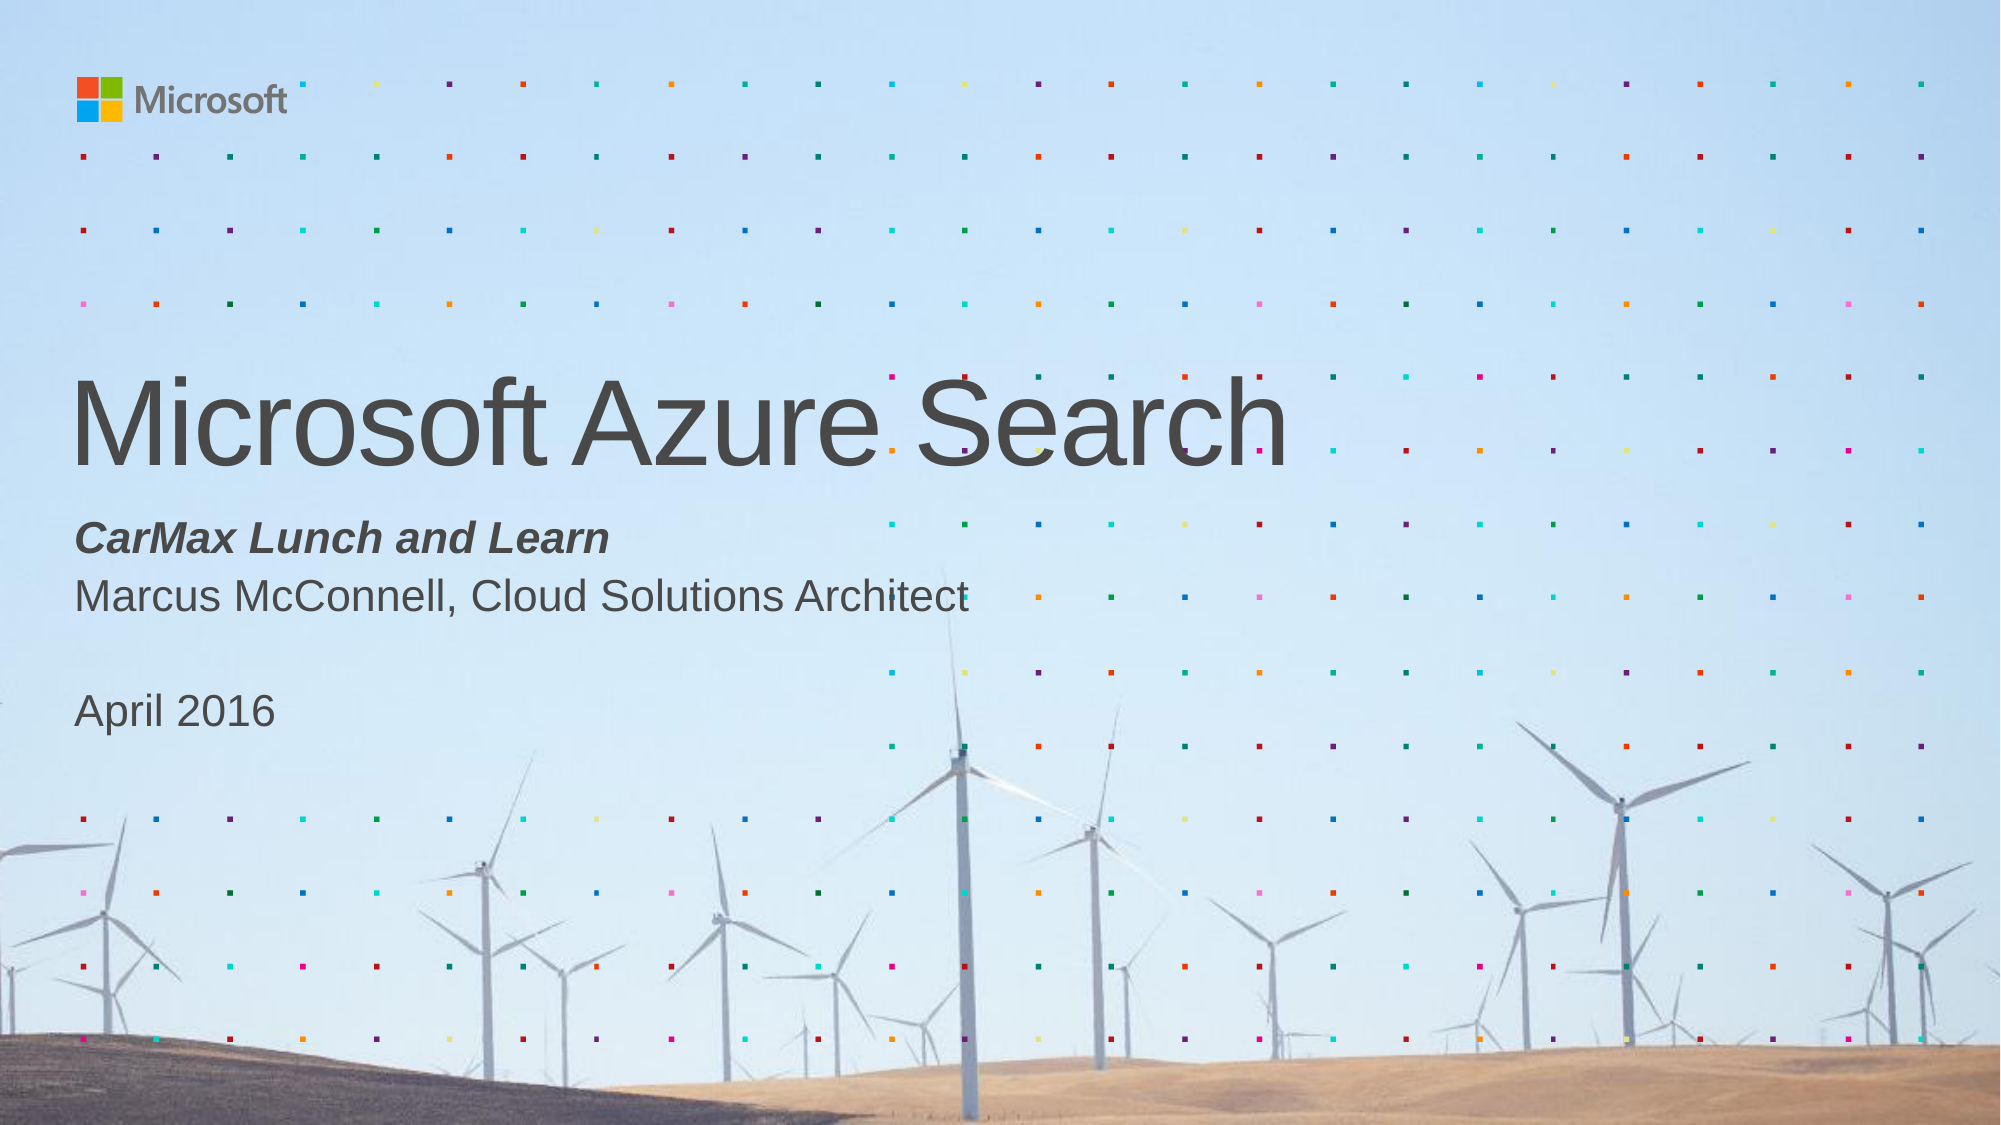

# Microsoft Azure Search
CarMax Lunch and Learn
Marcus McConnell, Cloud Solutions Architect

April 2016